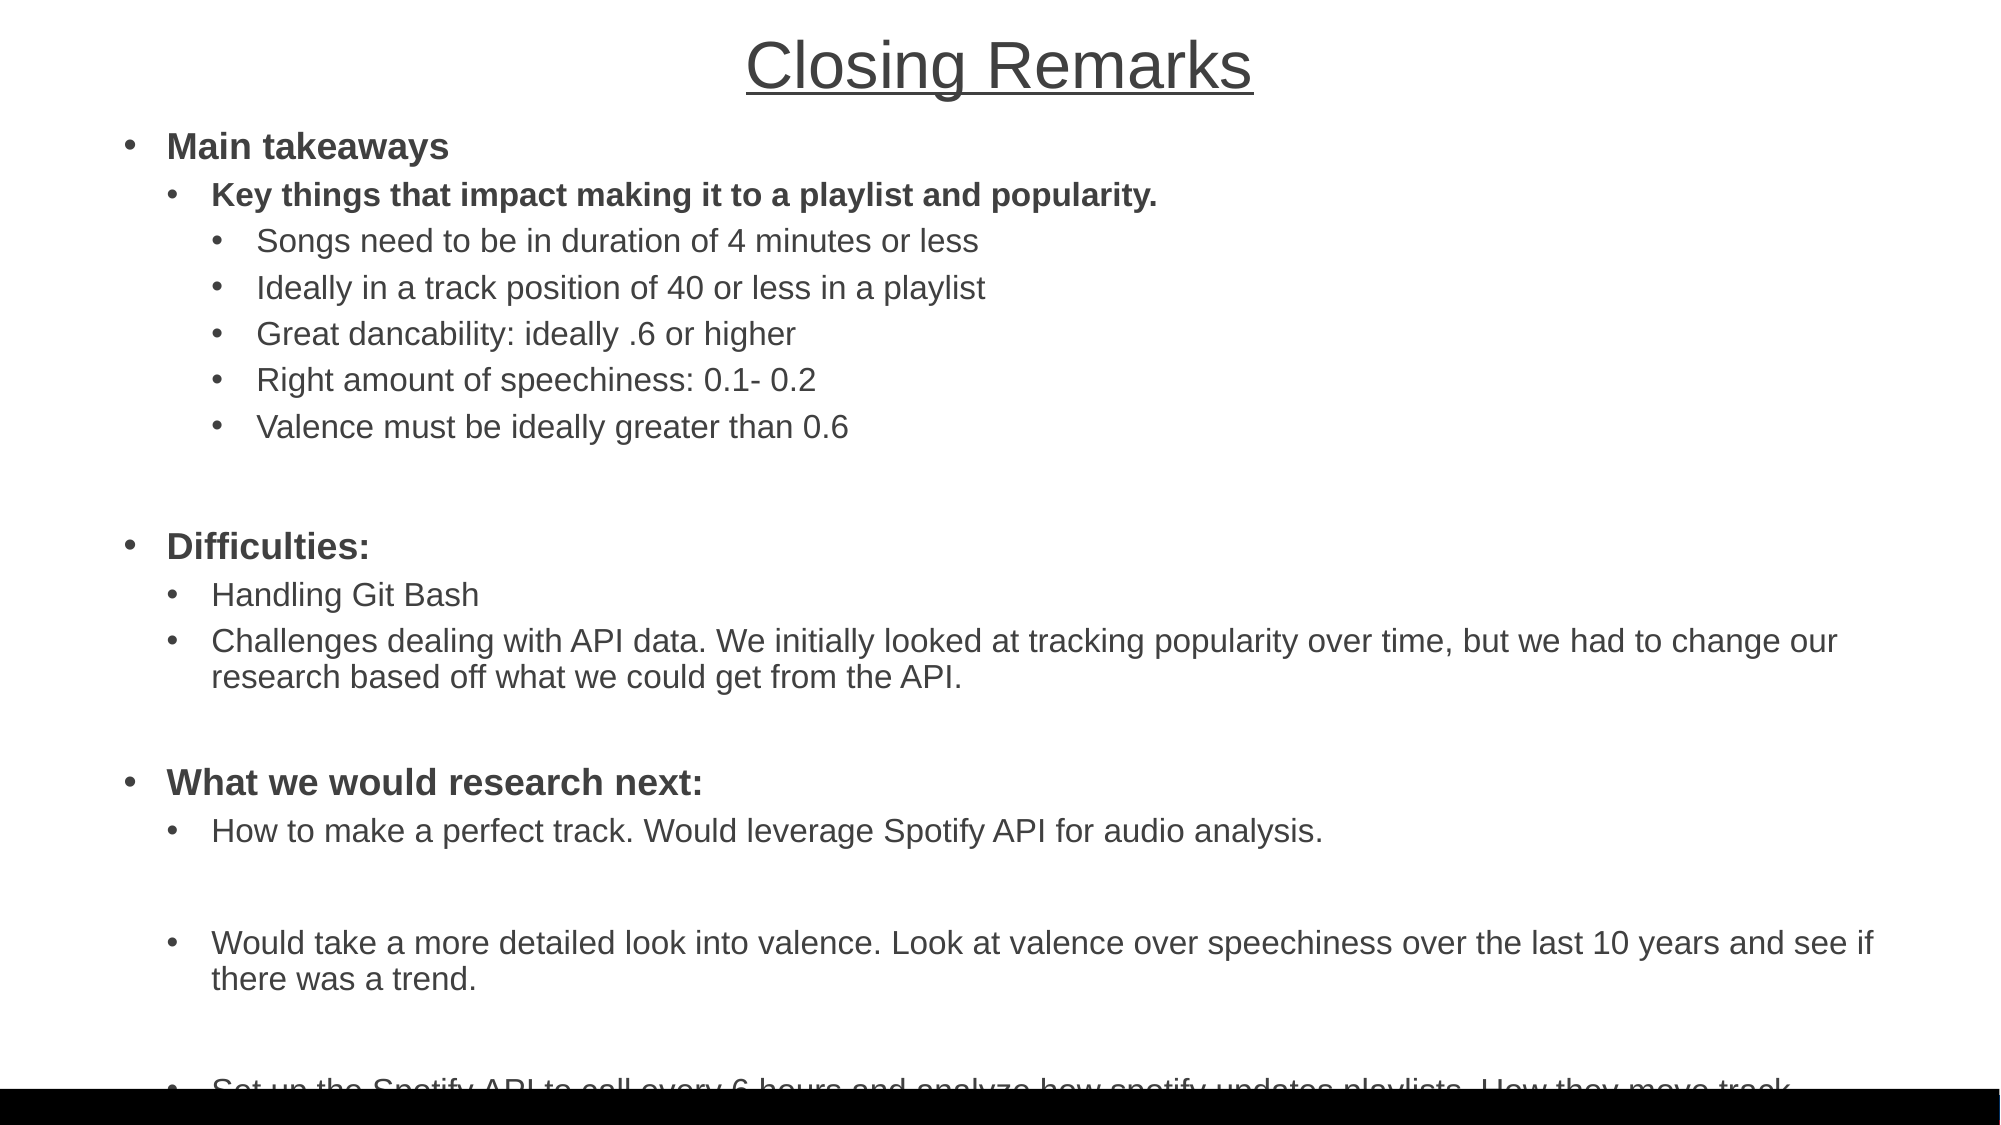

# Closing Remarks
Main takeaways
Key things that impact making it to a playlist and popularity.
Songs need to be in duration of 4 minutes or less
Ideally in a track position of 40 or less in a playlist
Great dancability: ideally .6 or higher
Right amount of speechiness: 0.1- 0.2
Valence must be ideally greater than 0.6

Difficulties:
Handling Git Bash
Challenges dealing with API data. We initially looked at tracking popularity over time, but we had to change our research based off what we could get from the API.

What we would research next:
How to make a perfect track. Would leverage Spotify API for audio analysis.

Would take a more detailed look into valence. Look at valence over speechiness over the last 10 years and see if there was a trend.

Set up the Spotify API to call every 6 hours and analyze how spotify updates playlists. How they move track positions, how they decided what songs to add or take away, and how this impacts popularity.

27